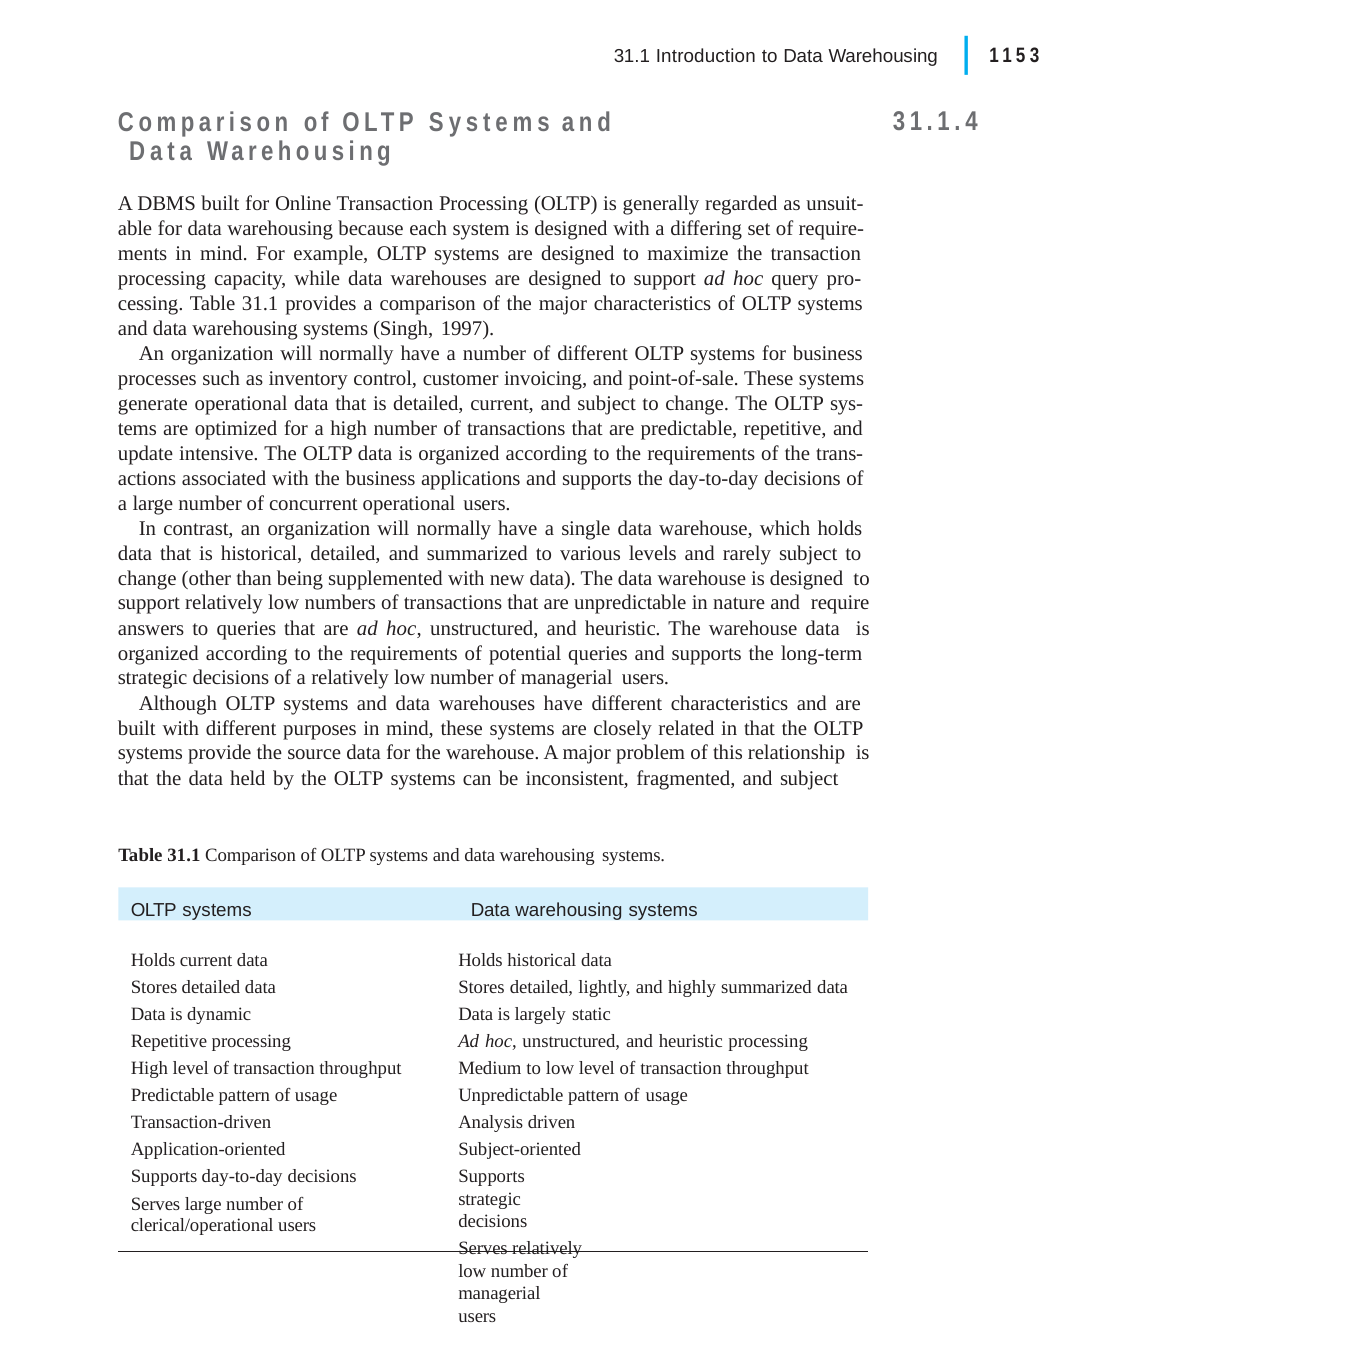

|
31.1 Introduction to Data Warehousing	1153
31.1.4
Comparison of OLTP Systems and  Data Warehousing
A DBMS built for Online Transaction Processing (OLTP) is generally regarded as unsuit-  able for data warehousing because each system is designed with a differing set of require-  ments in mind. For example, OLTP systems are designed to maximize the transaction  processing capacity, while data warehouses are designed to support ad hoc query pro-  cessing. Table 31.1 provides a comparison of the major characteristics of OLTP systems  and data warehousing systems (Singh, 1997).
An organization will normally have a number of different OLTP systems for business  processes such as inventory control, customer invoicing, and point-of-sale. These systems  generate operational data that is detailed, current, and subject to change. The OLTP sys-  tems are optimized for a high number of transactions that are predictable, repetitive, and  update intensive. The OLTP data is organized according to the requirements of the trans-  actions associated with the business applications and supports the day-to-day decisions of  a large number of concurrent operational users.
In contrast, an organization will normally have a single data warehouse, which holds  data that is historical, detailed, and summarized to various levels and rarely subject to  change (other than being supplemented with new data). The data warehouse is designed  to support relatively low numbers of transactions that are unpredictable in nature and  require answers to queries that are ad hoc, unstructured, and heuristic. The warehouse data  is organized according to the requirements of potential queries and supports the long-term  strategic decisions of a relatively low number of managerial users.
Although OLTP systems and data warehouses have different characteristics and are  built with different purposes in mind, these systems are closely related in that the OLTP  systems provide the source data for the warehouse. A major problem of this relationship  is that the data held by the OLTP systems can be inconsistent, fragmented, and subject
Table 31.1 Comparison of OLTP systems and data warehousing systems.
OLTP systems	Data warehousing systems
Holds historical data
Stores detailed, lightly, and highly summarized data  Data is largely static
Ad hoc, unstructured, and heuristic processing  Medium to low level of transaction throughput  Unpredictable pattern of usage
Analysis driven  Subject-oriented
Supports strategic decisions
Serves relatively low number of managerial users
Holds current data  Stores detailed data  Data is dynamic  Repetitive processing
High level of transaction throughput  Predictable pattern of usage  Transaction-driven
Application-oriented
Supports day-to-day decisions
Serves large number of  clerical/operational users